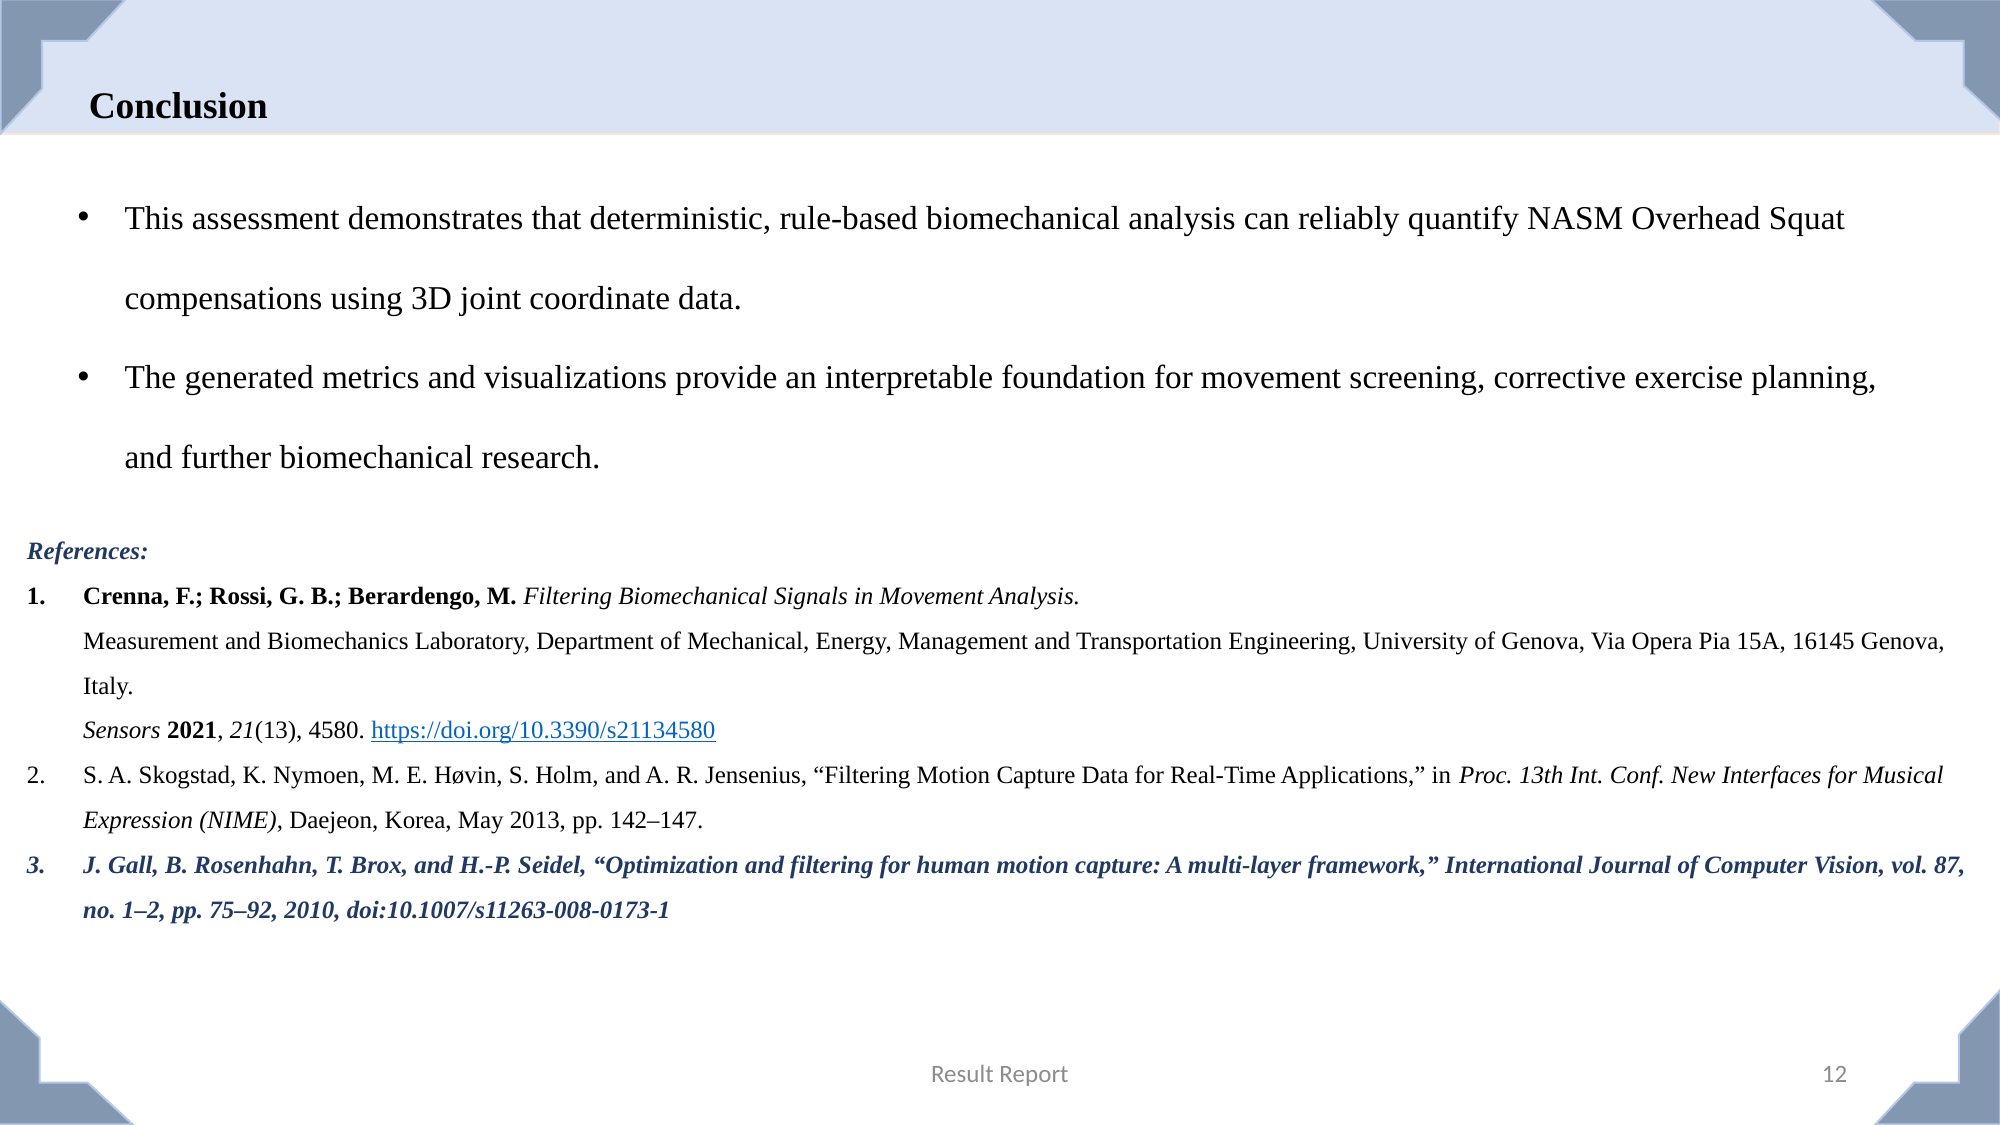

Conclusion
This assessment demonstrates that deterministic, rule-based biomechanical analysis can reliably quantify NASM Overhead Squat compensations using 3D joint coordinate data.
The generated metrics and visualizations provide an interpretable foundation for movement screening, corrective exercise planning, and further biomechanical research.

References:
Crenna, F.; Rossi, G. B.; Berardengo, M. Filtering Biomechanical Signals in Movement Analysis.
Measurement and Biomechanics Laboratory, Department of Mechanical, Energy, Management and Transportation Engineering, University of Genova, Via Opera Pia 15A, 16145 Genova, Italy.
Sensors 2021, 21(13), 4580. https://doi.org/10.3390/s21134580
S. A. Skogstad, K. Nymoen, M. E. Høvin, S. Holm, and A. R. Jensenius, “Filtering Motion Capture Data for Real‑Time Applications,” in Proc. 13th Int. Conf. New Interfaces for Musical Expression (NIME), Daejeon, Korea, May 2013, pp. 142–147.
J. Gall, B. Rosenhahn, T. Brox, and H.-P. Seidel, “Optimization and filtering for human motion capture: A multi-layer framework,” International Journal of Computer Vision, vol. 87, no. 1–2, pp. 75–92, 2010, doi:10.1007/s11263-008-0173-1

Result Report
12